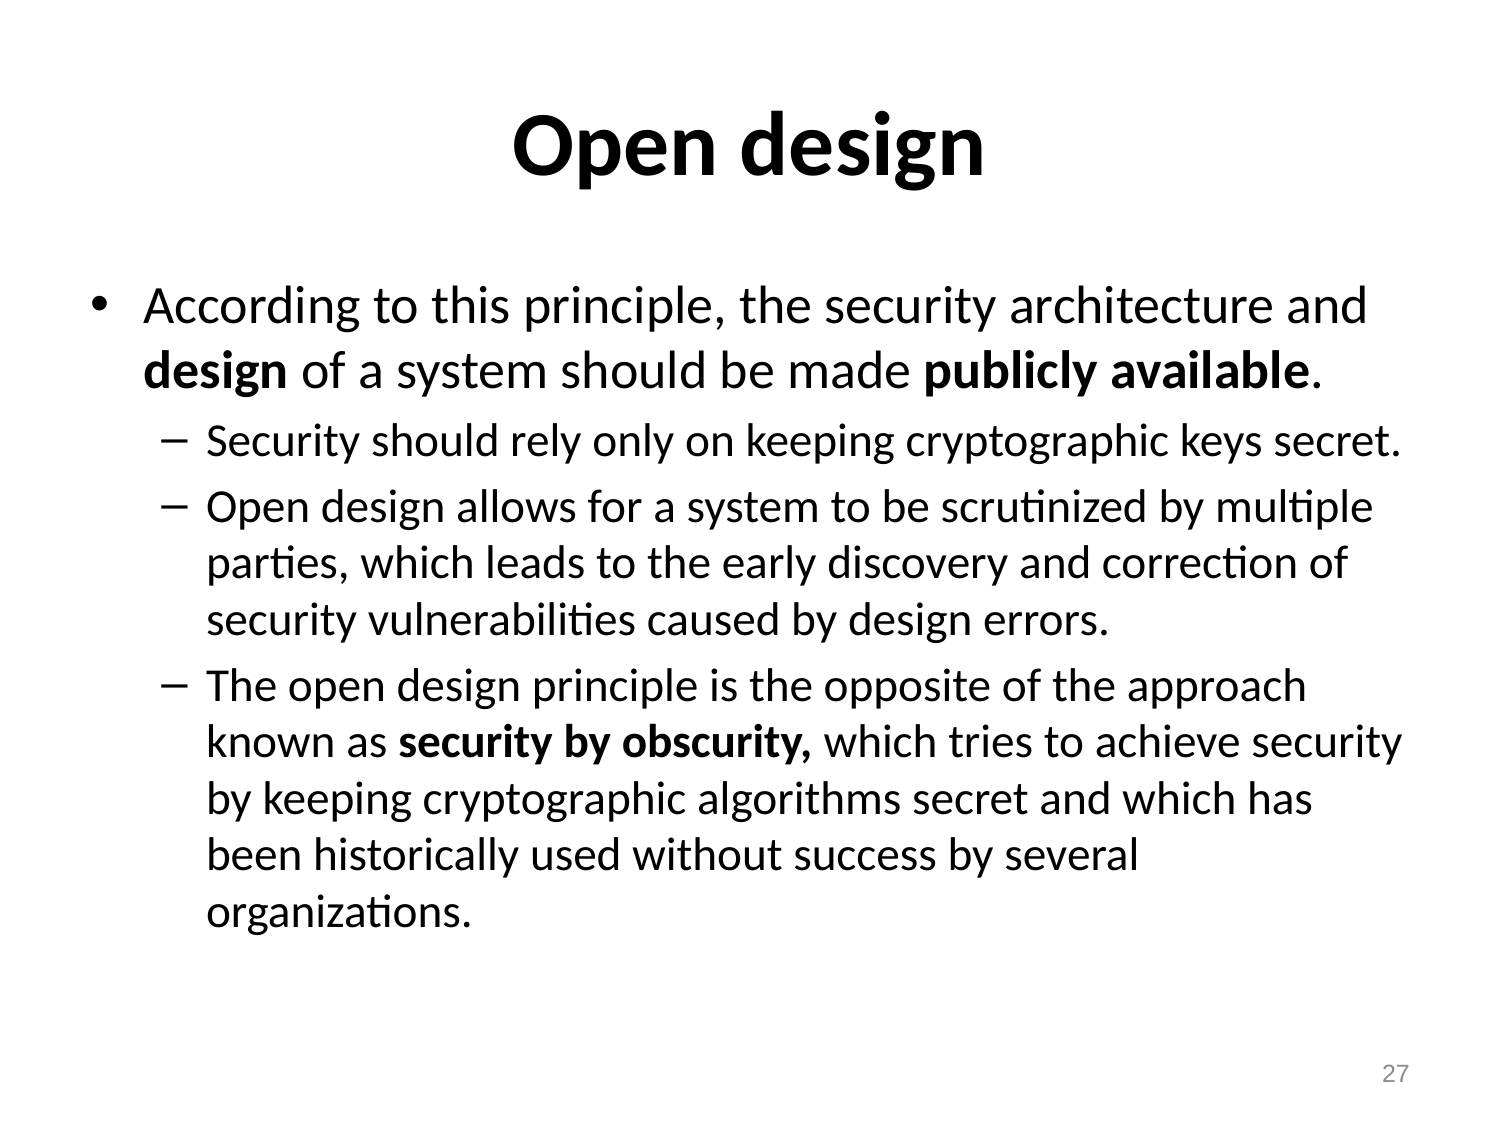

# Open design
According to this principle, the security architecture and design of a system should be made publicly available.
Security should rely only on keeping cryptographic keys secret.
Open design allows for a system to be scrutinized by multiple parties, which leads to the early discovery and correction of security vulnerabilities caused by design errors.
The open design principle is the opposite of the approach known as security by obscurity, which tries to achieve security by keeping cryptographic algorithms secret and which has been historically used without success by several organizations.
27